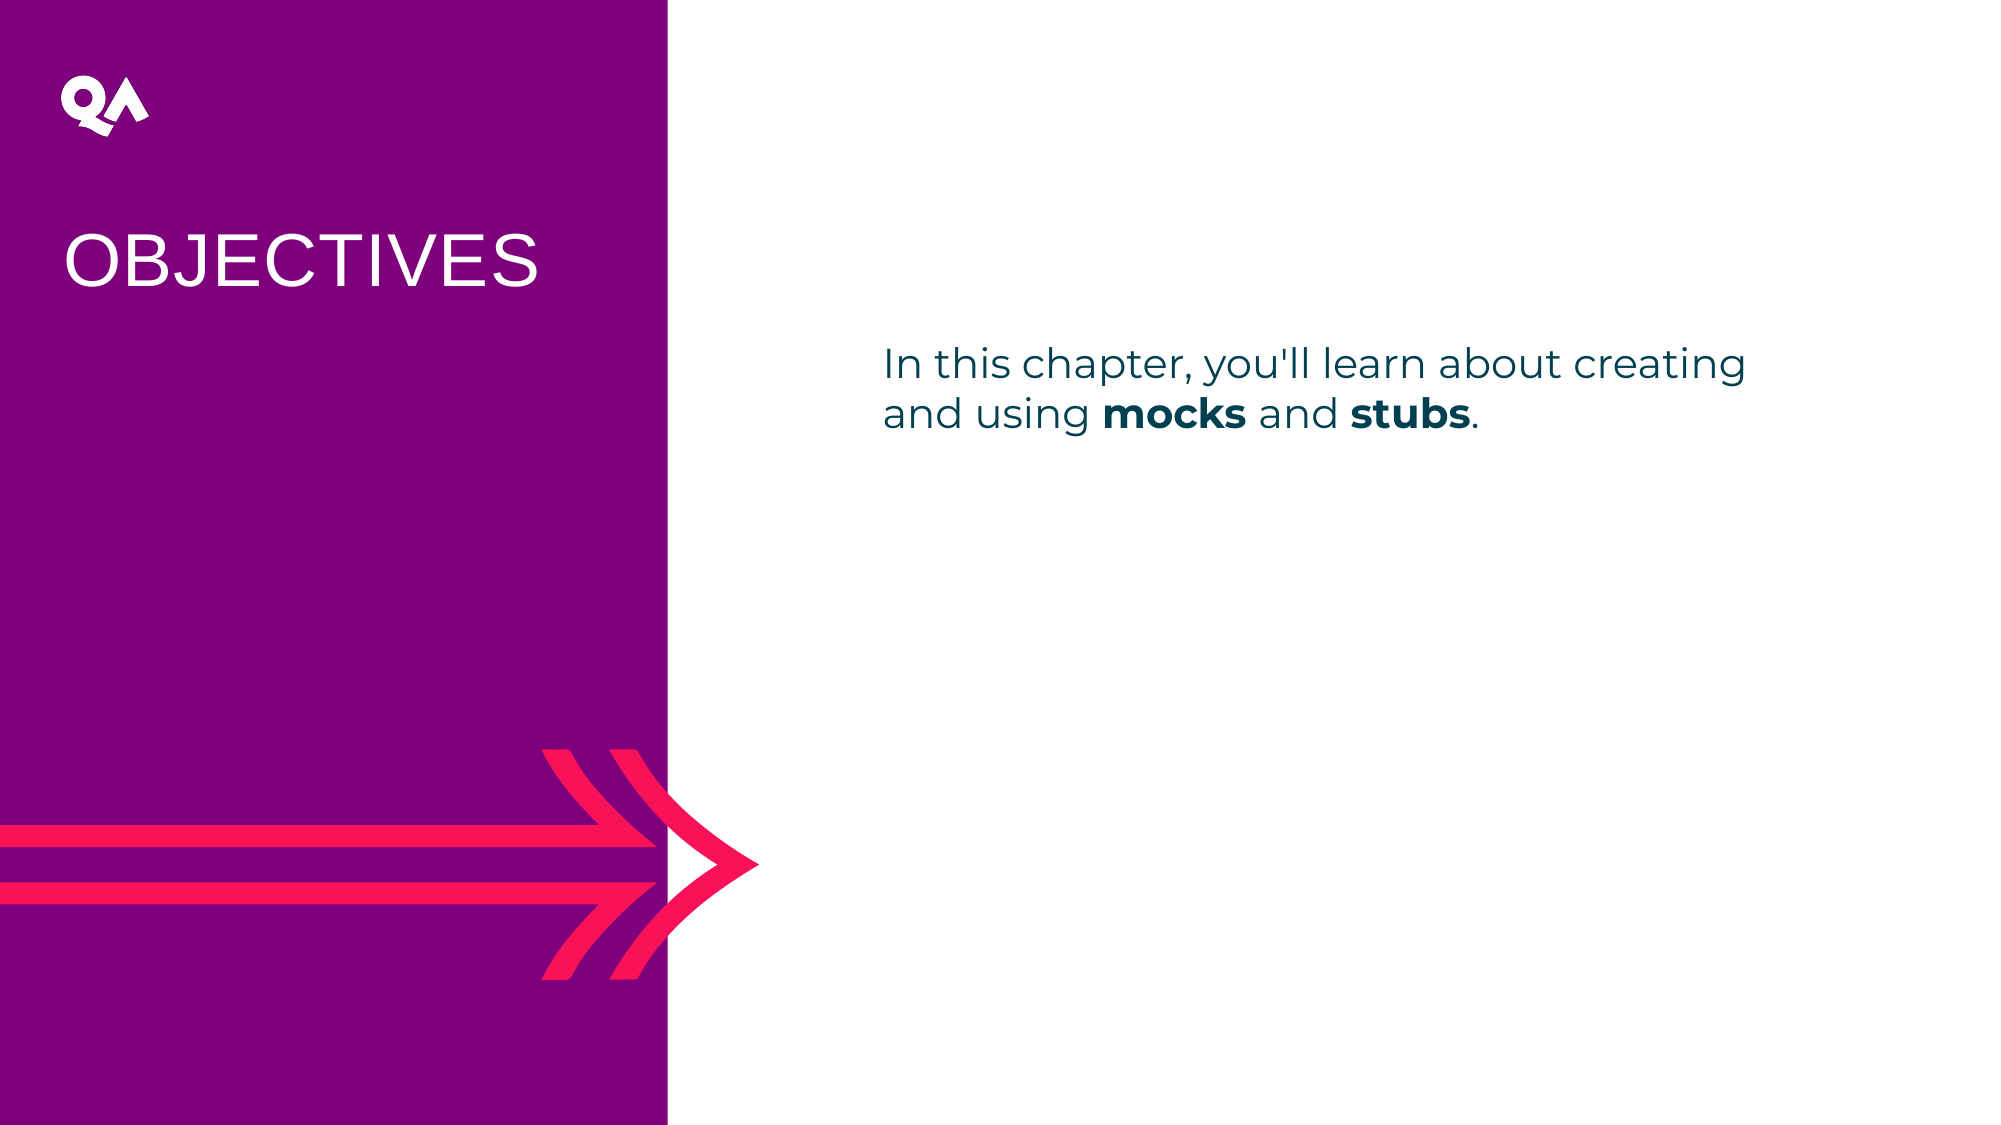

Objectives
In this chapter, you'll learn about creating
and using mocks and stubs.